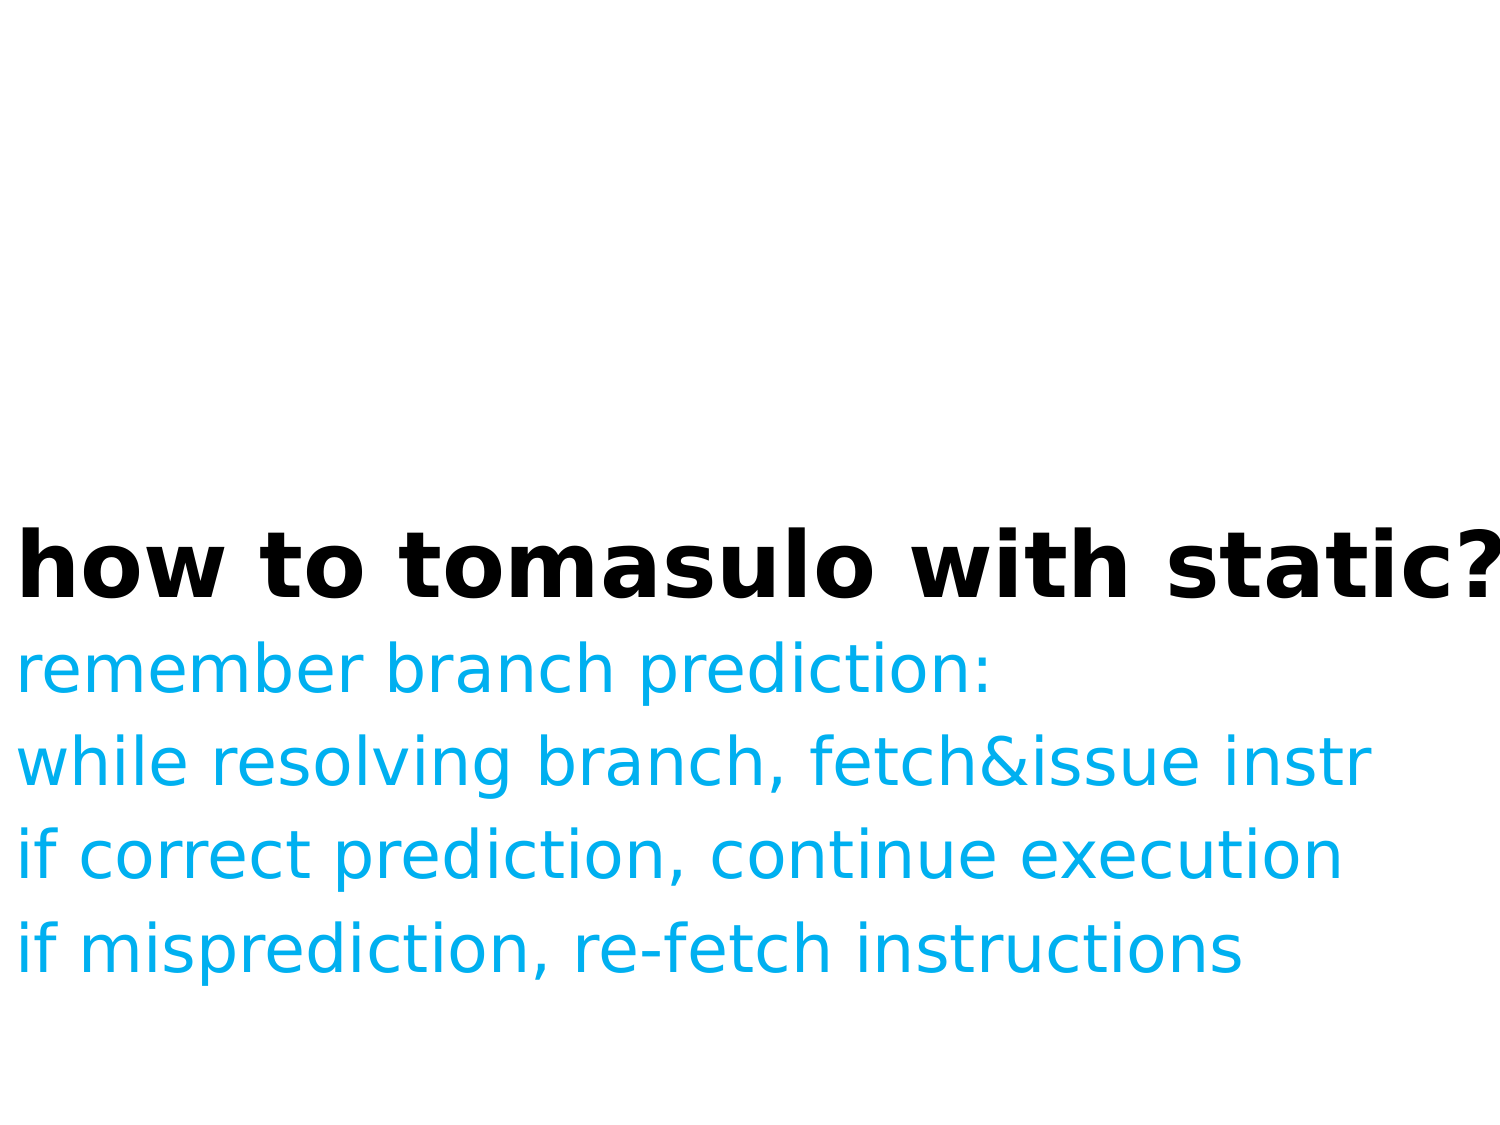

# how to tomasulo with static?

remember branch prediction:
while resolving branch, fetch&issue instr
if correct prediction, continue execution
if misprediction, re-fetch instructions